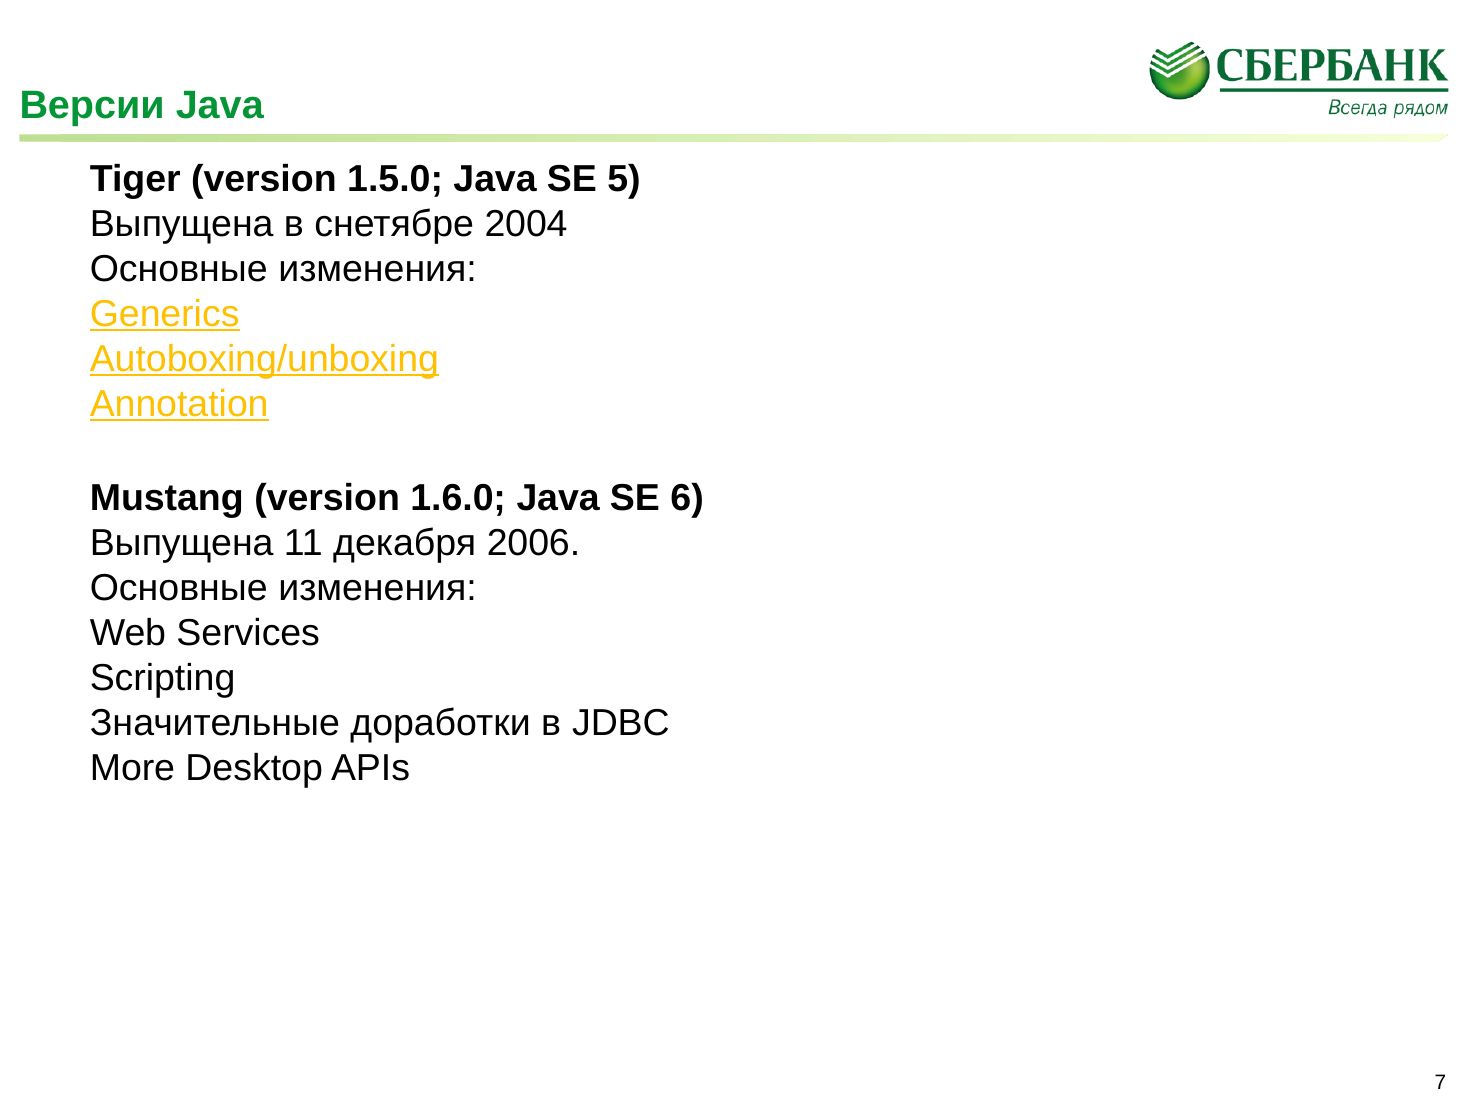

# Версии Java
Tiger (version 1.5.0; Java SE 5)
Выпущена в снетябре 2004
Основные изменения:
Generics
Autoboxing/unboxing
Annotation

Mustang (version 1.6.0; Java SE 6)
Выпущена 11 декабря 2006.
Основные изменения:
Web Services
Scripting
Значительные доработки в JDBC
More Desktop APIs